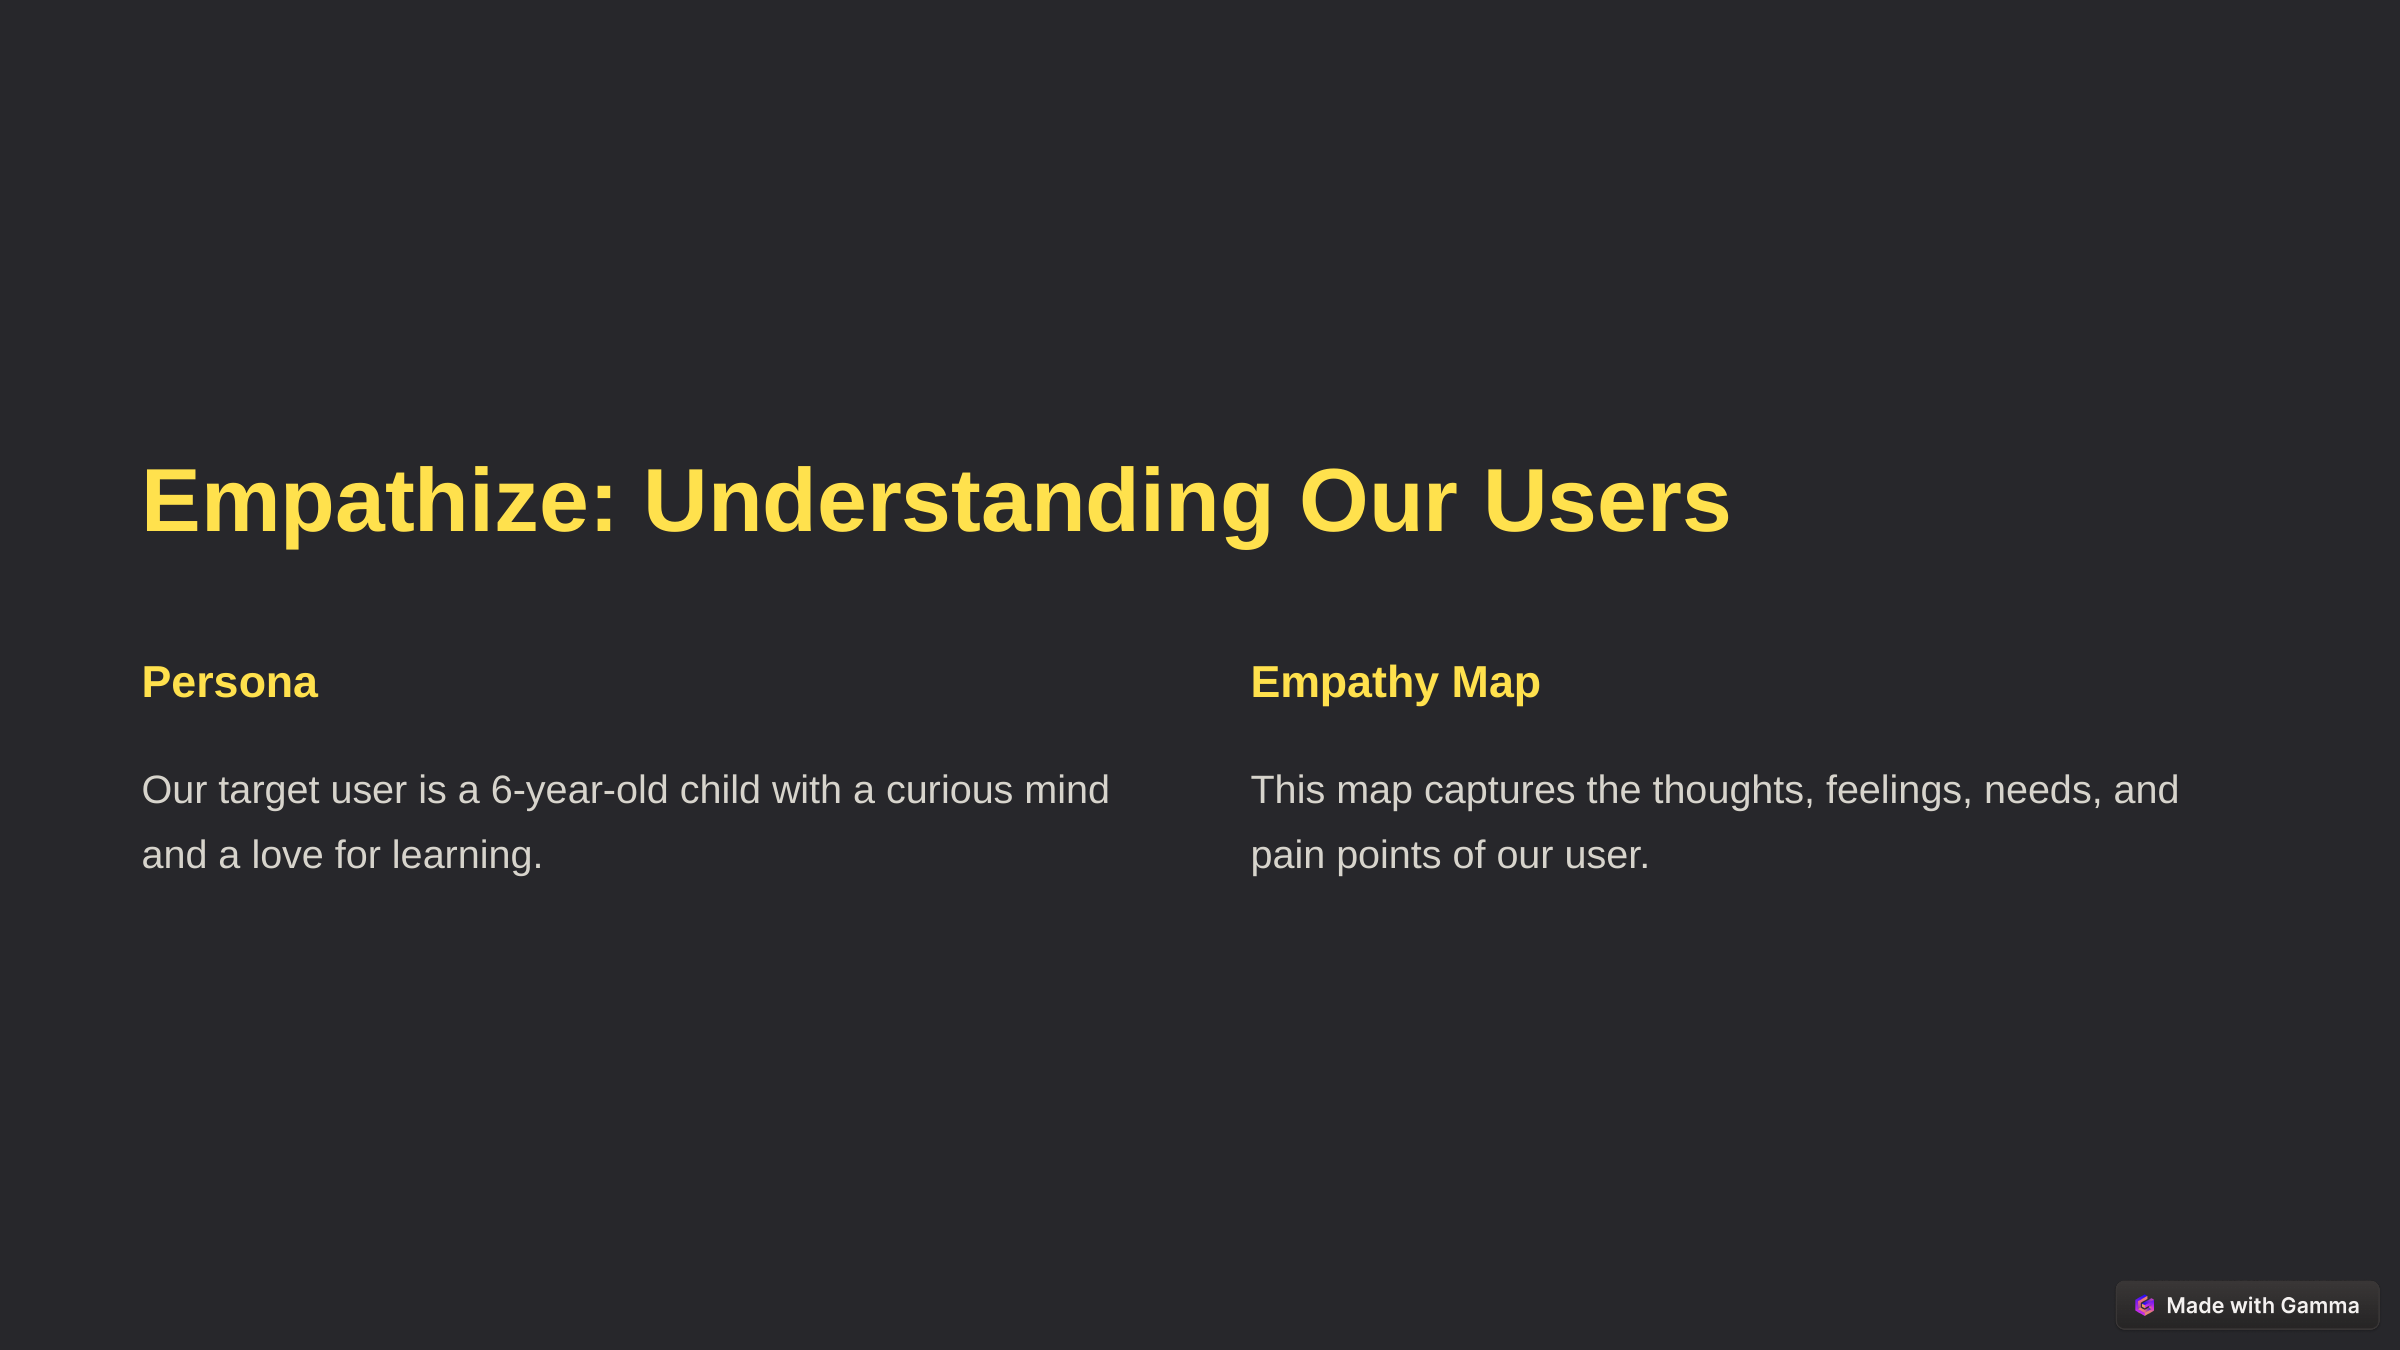

Empathize: Understanding Our Users
Persona
Empathy Map
Our target user is a 6-year-old child with a curious mind and a love for learning.
This map captures the thoughts, feelings, needs, and pain points of our user.